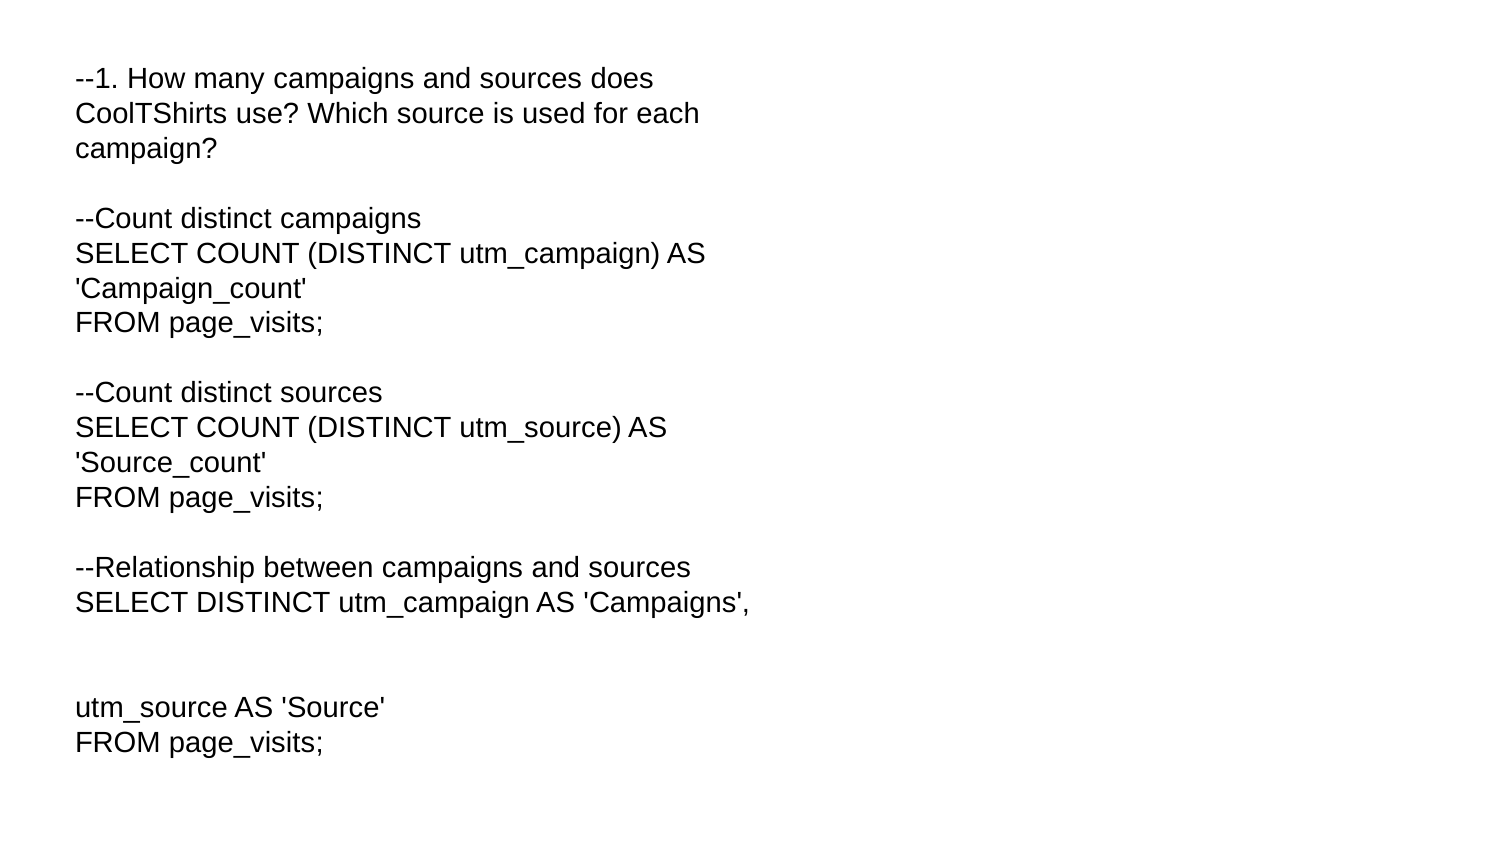

--1. How many campaigns and sources does CoolTShirts use? Which source is used for each campaign?

--Count distinct campaigns
SELECT COUNT (DISTINCT utm_campaign) AS 'Campaign_count'
FROM page_visits;

--Count distinct sources
SELECT COUNT (DISTINCT utm_source) AS 'Source_count'
FROM page_visits;

--Relationship between campaigns and sources
SELECT DISTINCT utm_campaign AS 'Campaigns',
								utm_source AS 'Source'
FROM page_visits;